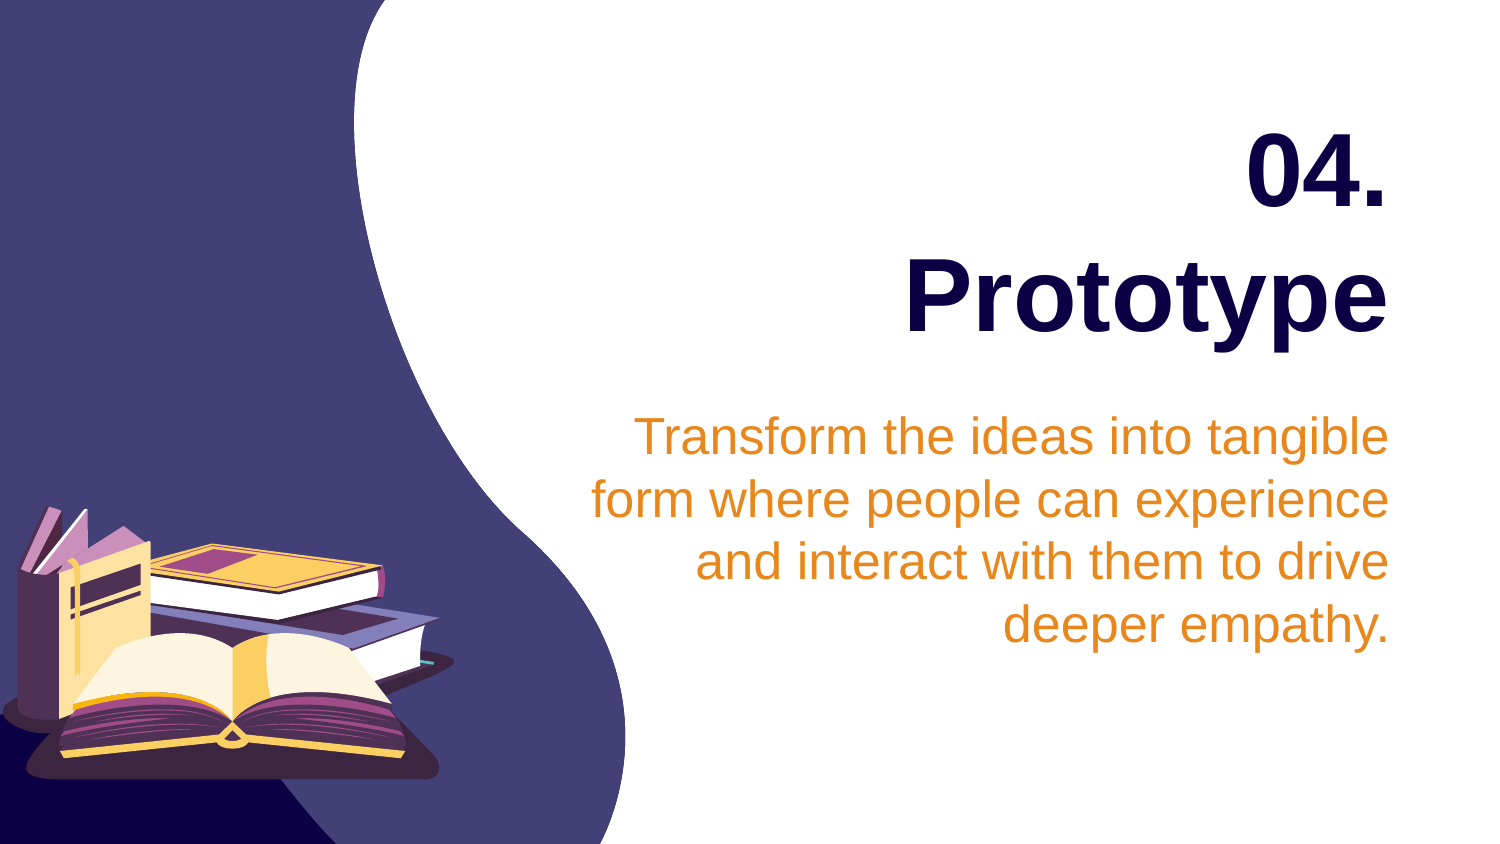

04.
Prototype

Transform the ideas into tangible form where people can experience and interact with them to drive deeper empathy.